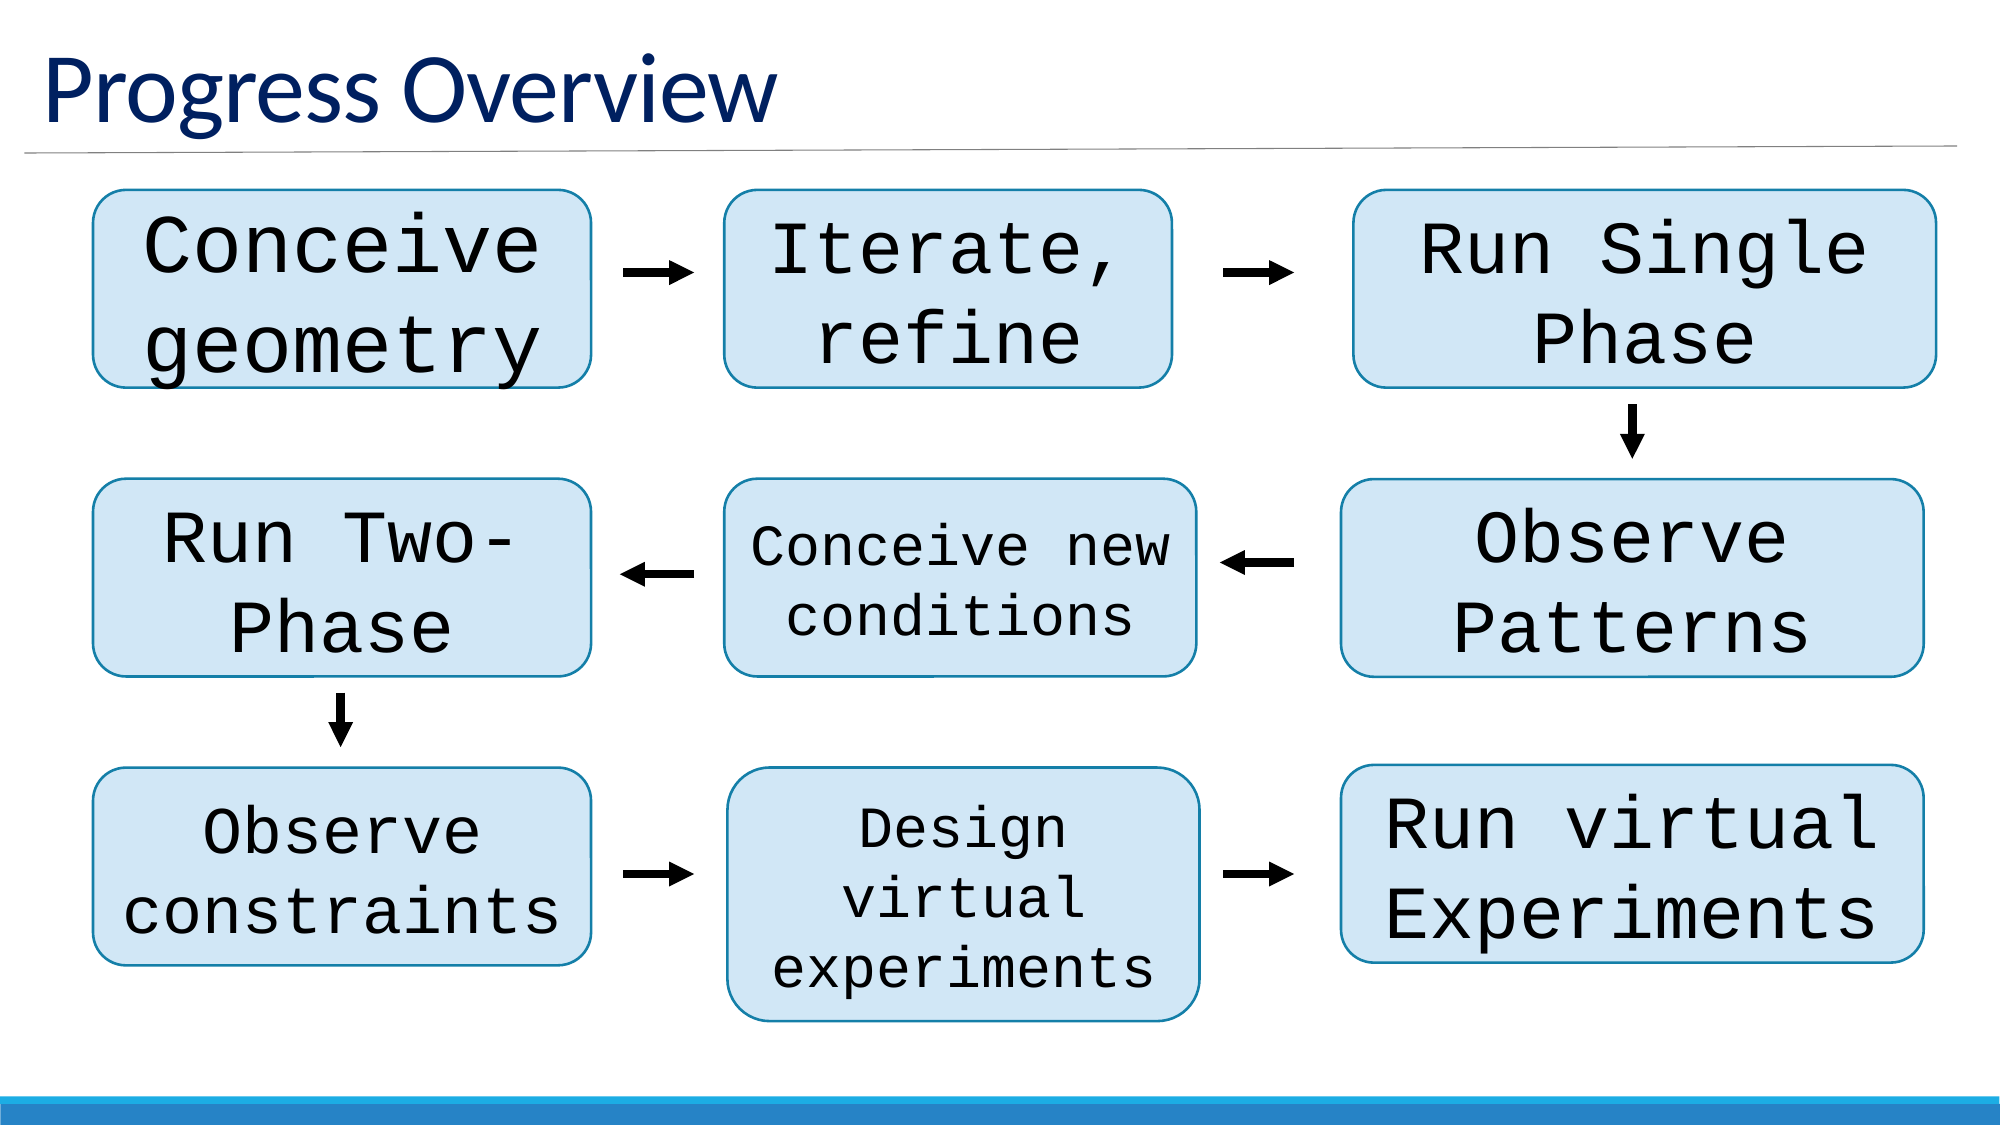

# Progress Overview
Conceive geometry
Iterate, refine
Run Single Phase
Run Two-Phase
Conceive new conditions
Observe Patterns
Run virtual Experiments
Design virtual experiments
Observe constraints